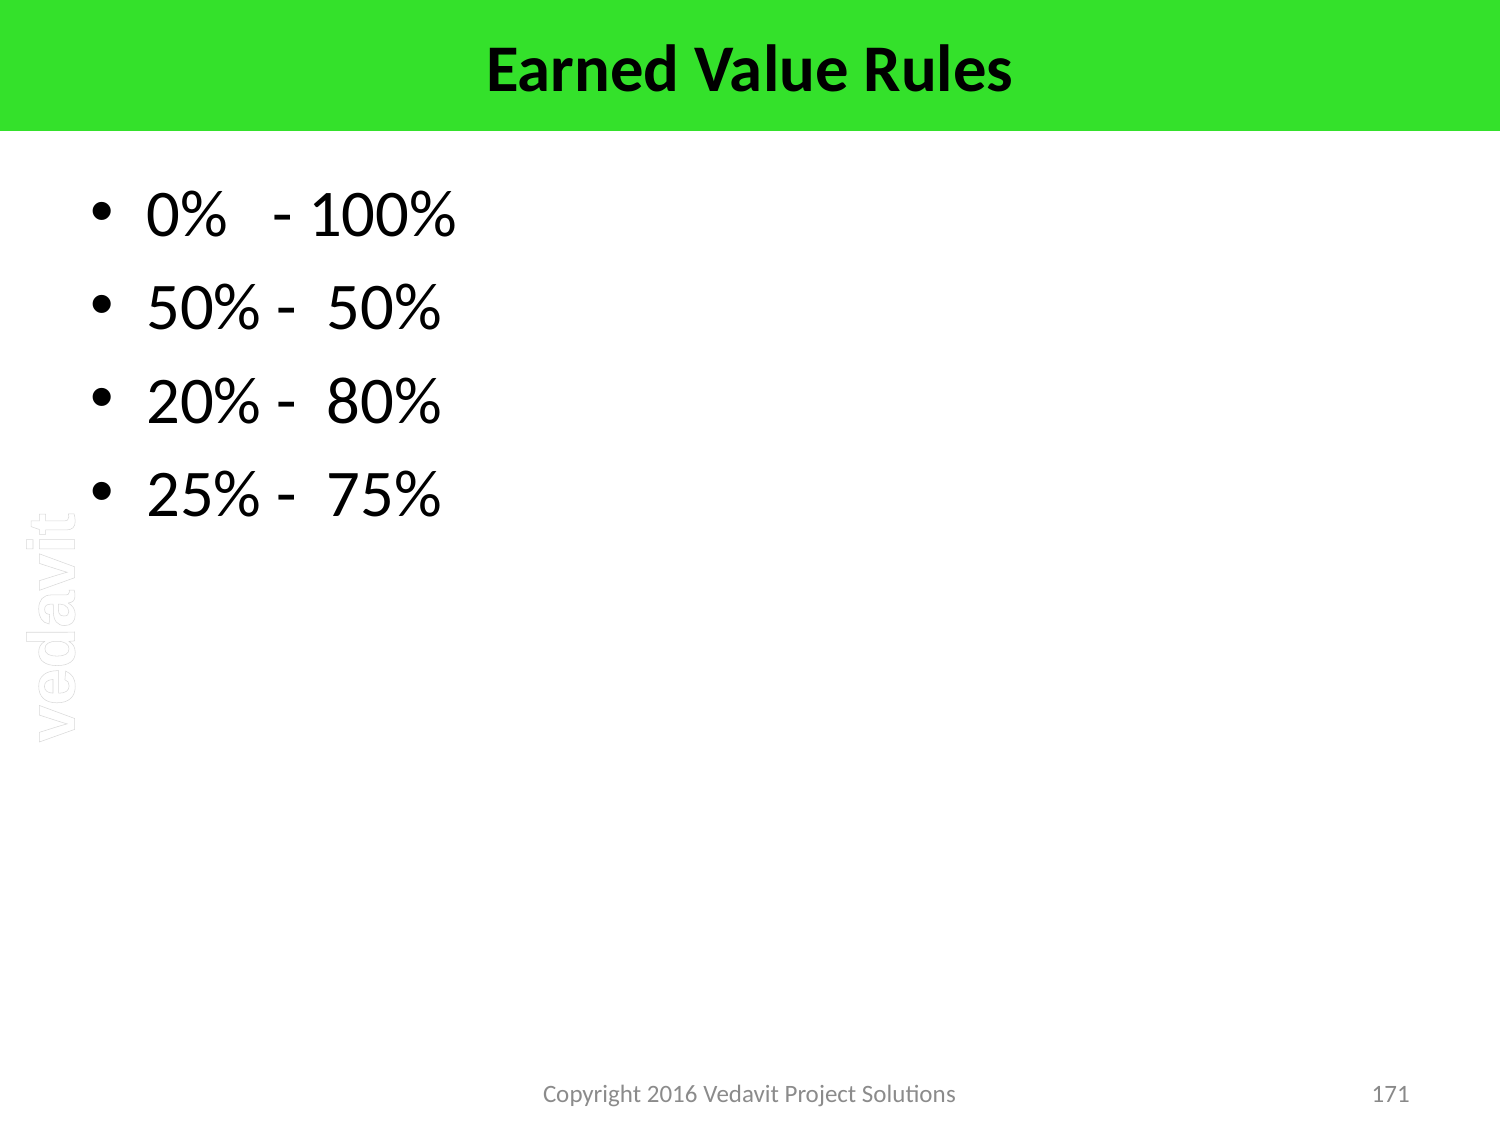

# Earned Value Rules
0%   - 100%
50% -  50%
20% -  80%
25% -  75%
Copyright 2016 Vedavit Project Solutions
171